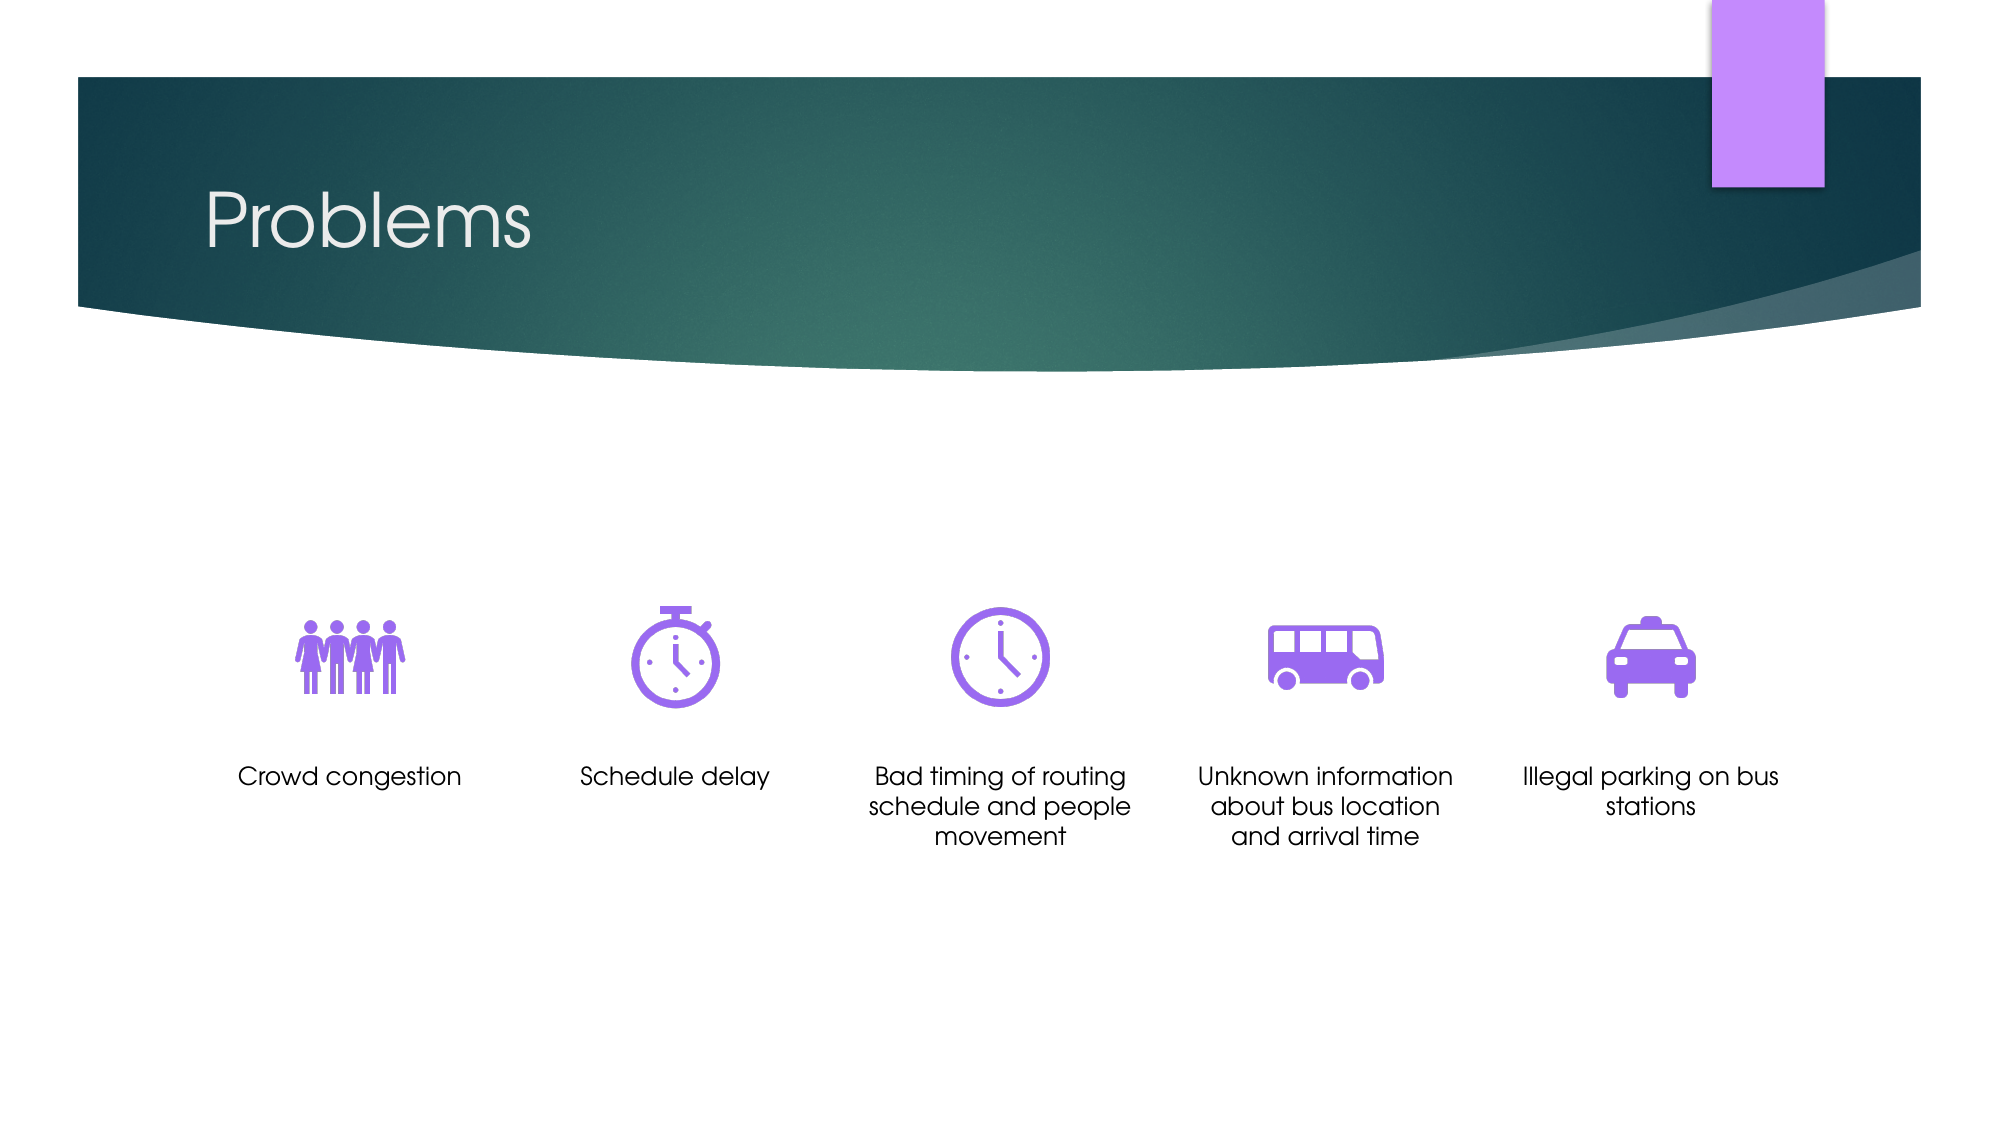

# Problems
Crowd congestion
Schedule delay
Bad timing of routing schedule and people movement
Unknown information about bus location and arrival time
Illegal parking on bus stations